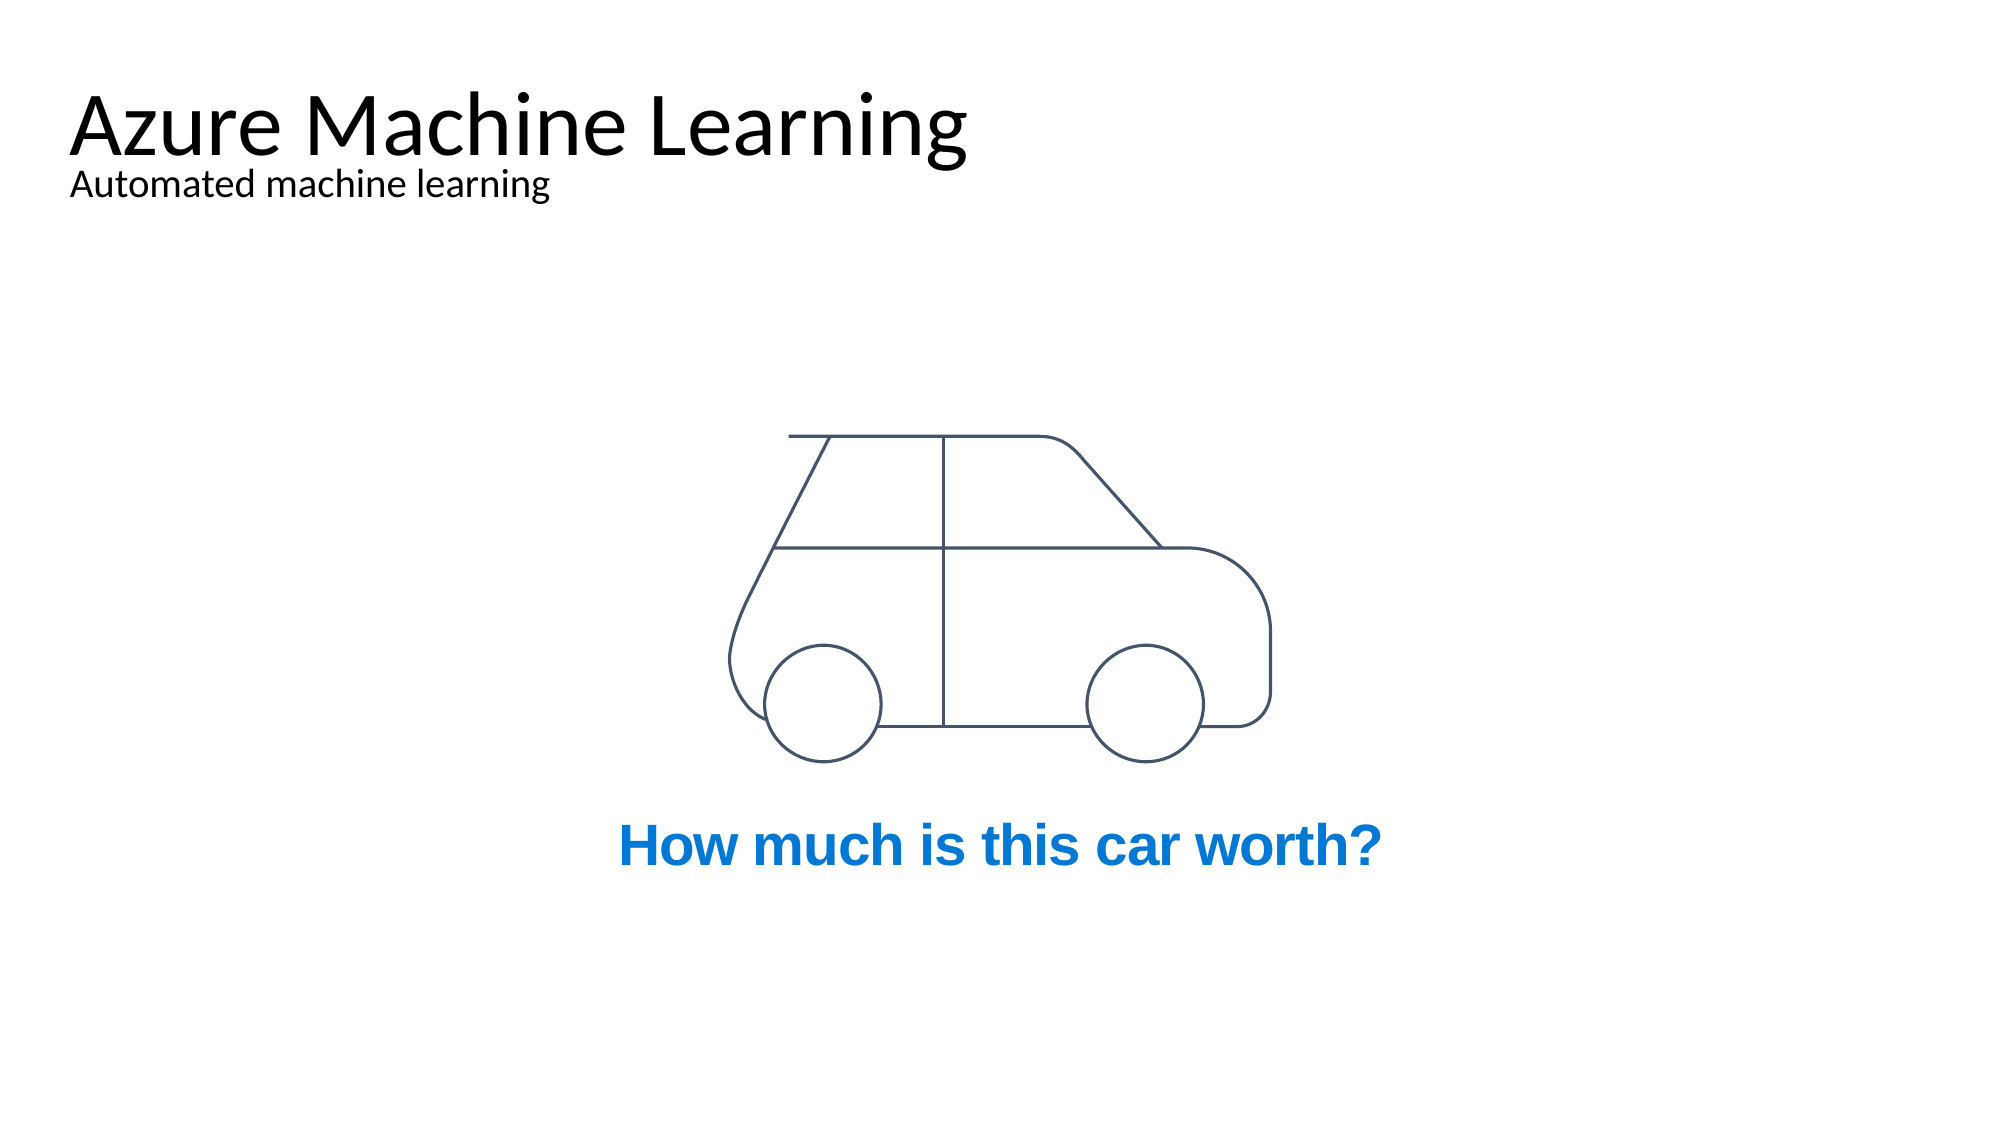

# Azure Machine Learning
Automated machine learning

How much is this car worth?